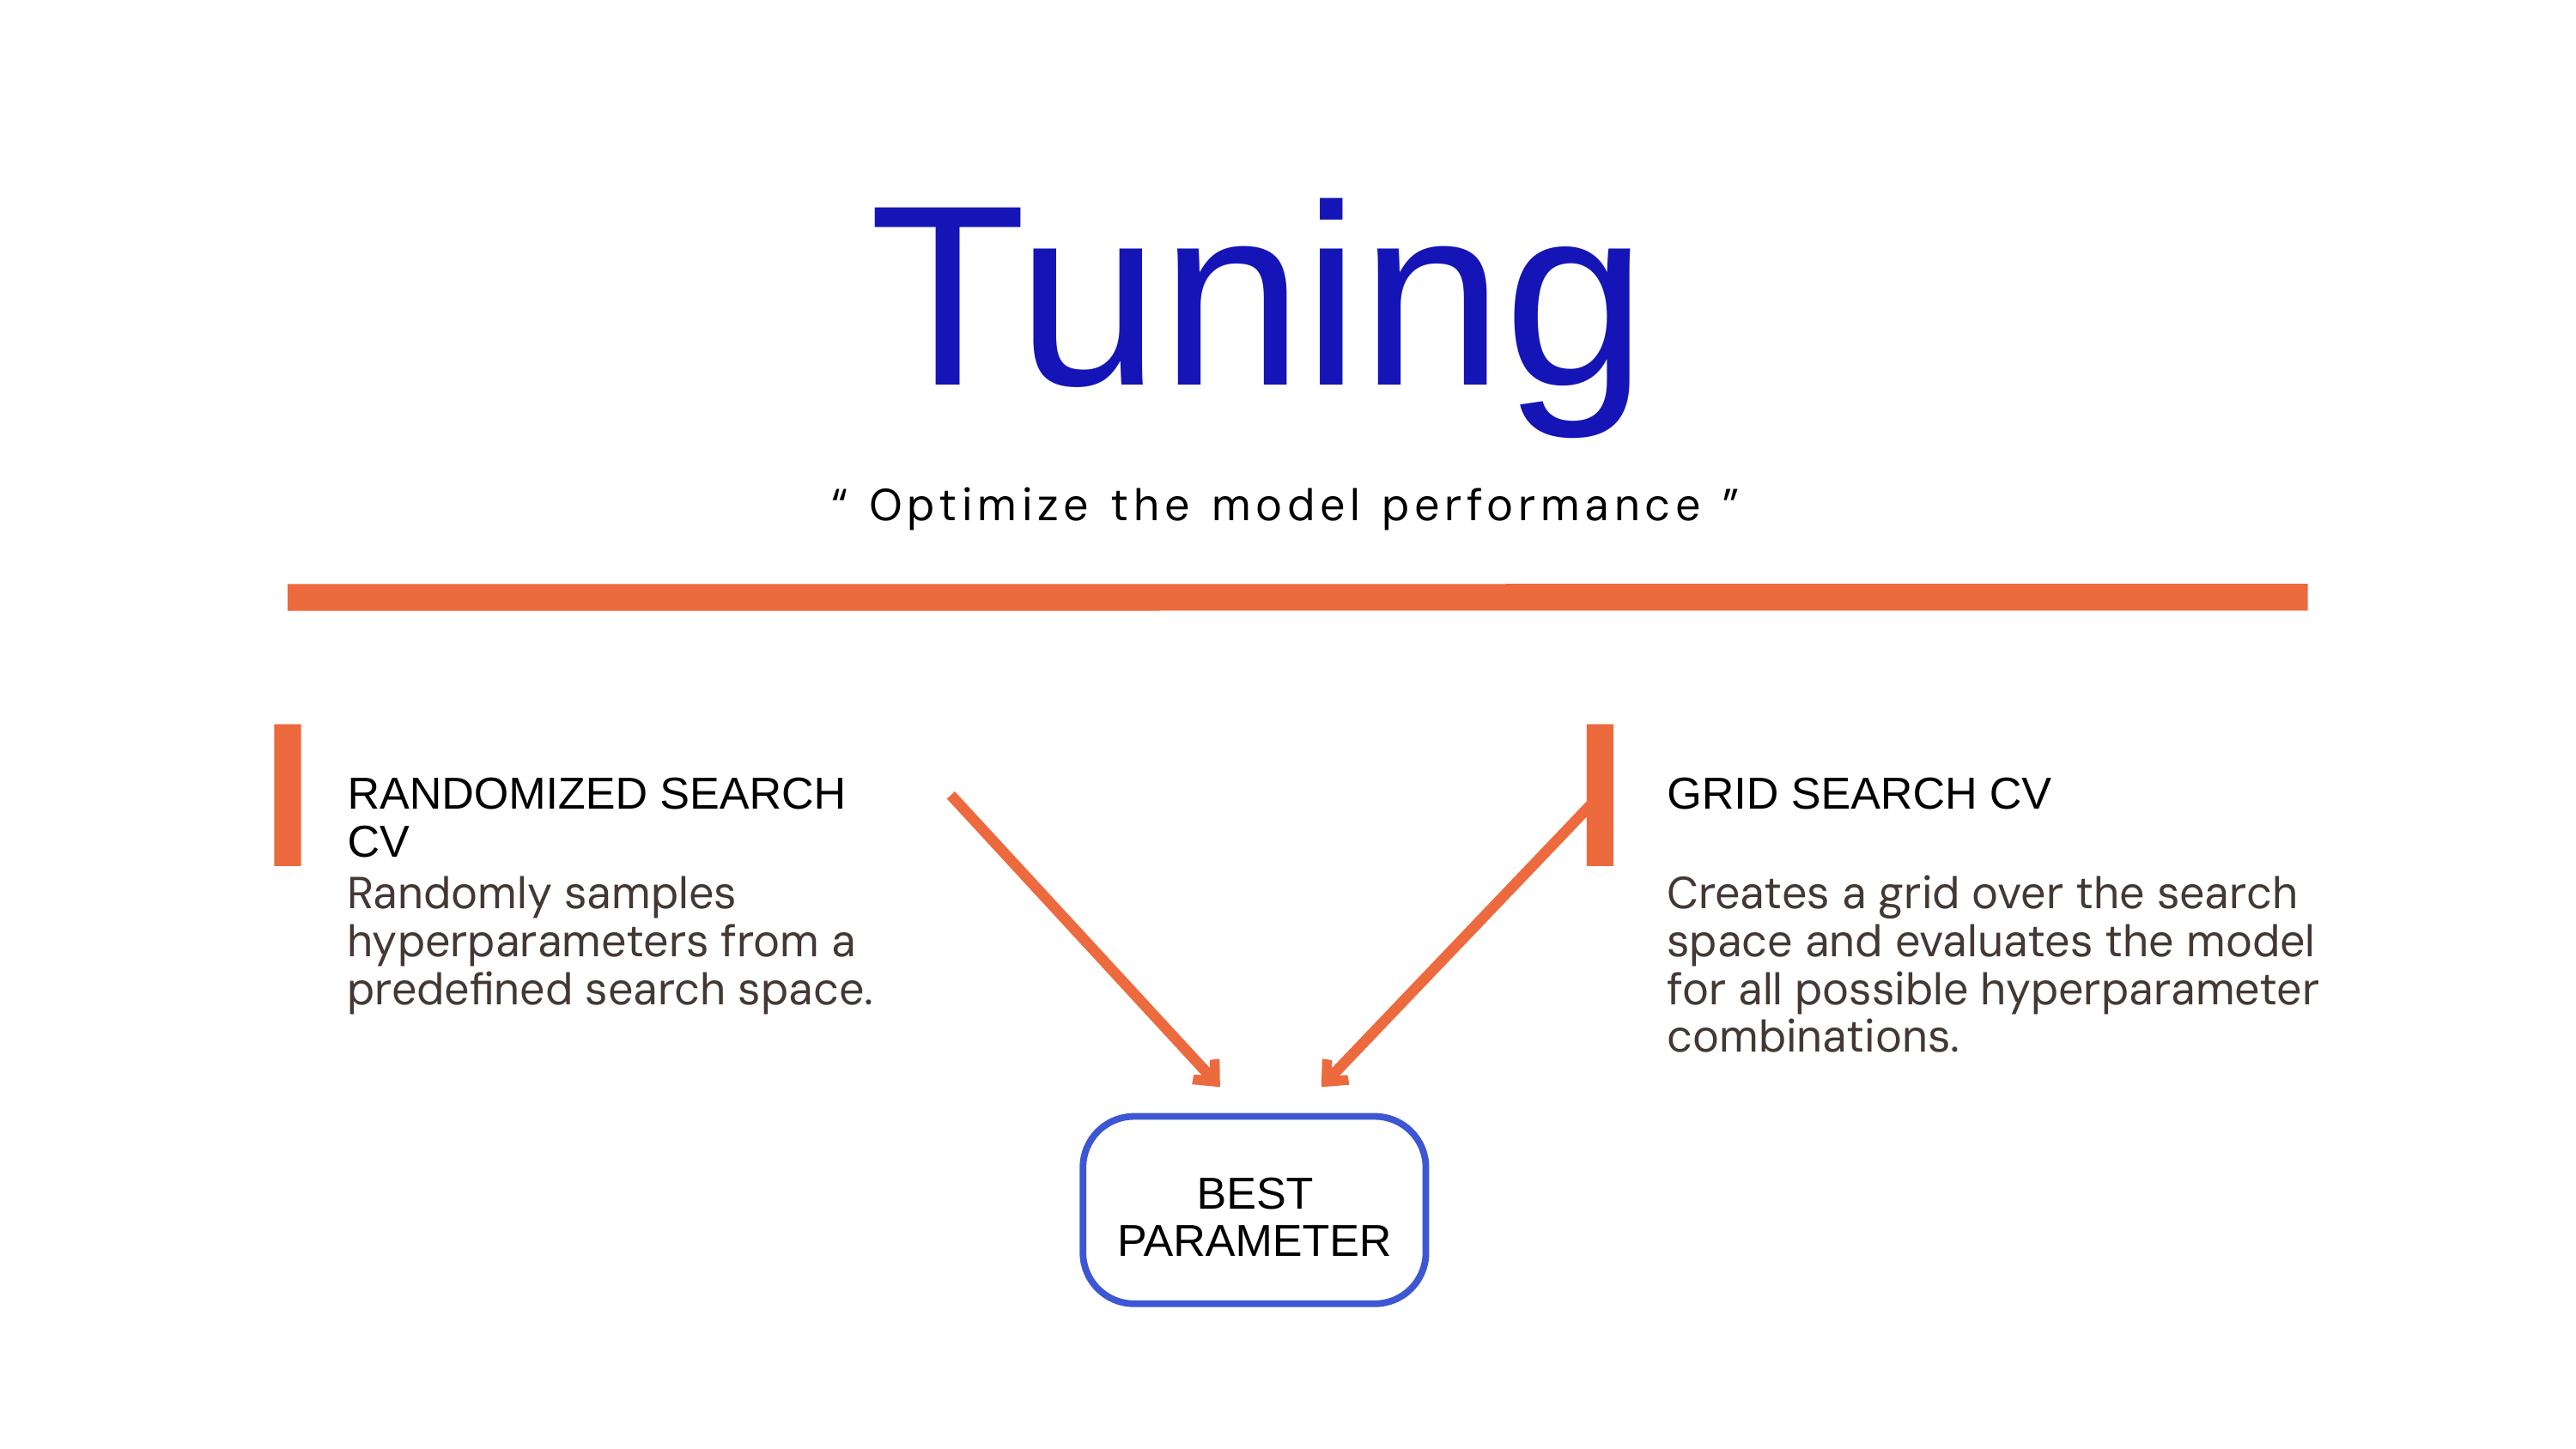

Tuning
“ Optimize the model performance ”

RANDOMIZED SEARCH CV
GRID SEARCH CV

Randomly samples hyperparameters from a predefined search space.
Creates a grid over the search space and evaluates the model for all possible hyperparameter combinations.

BEST PARAMETER